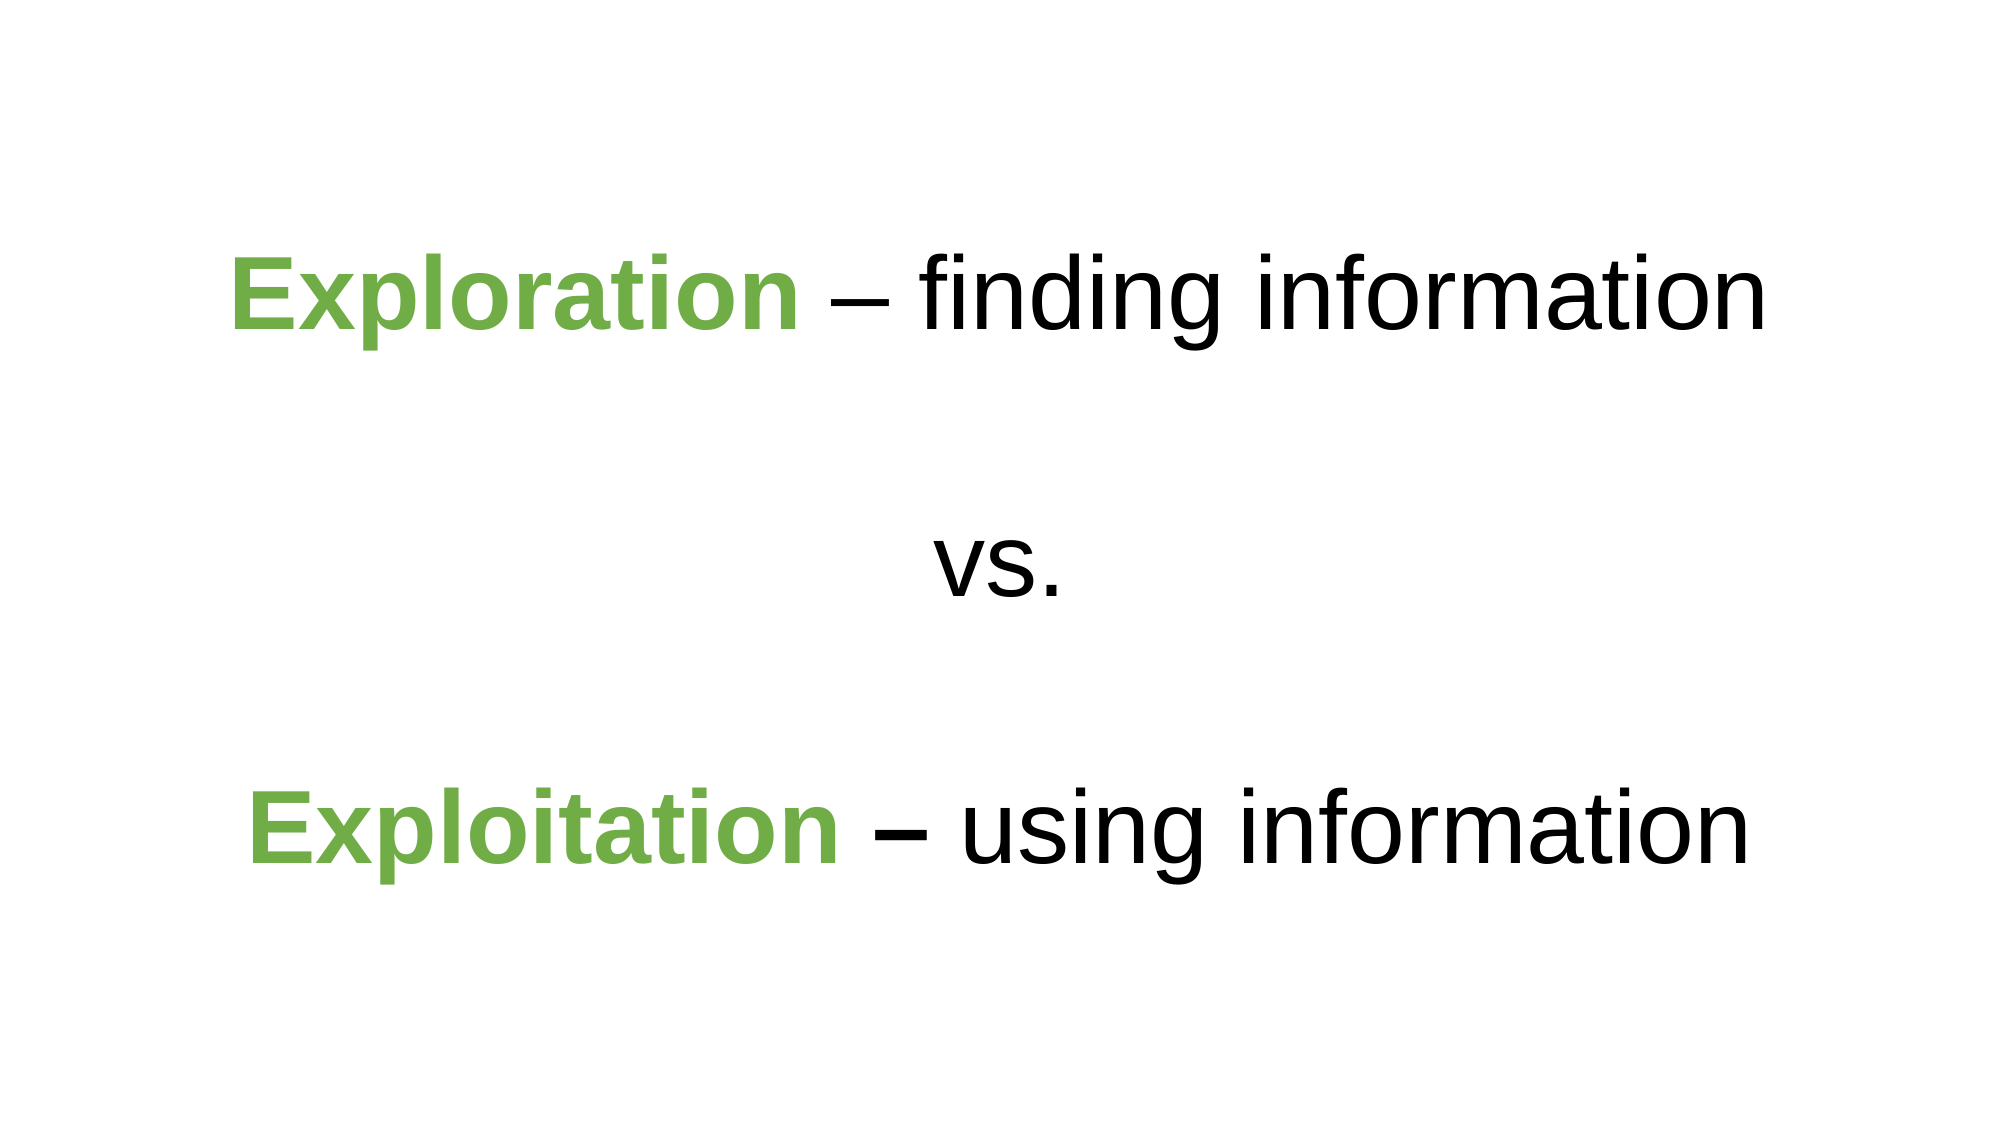

Exploration – finding information

vs.

Exploitation – using information